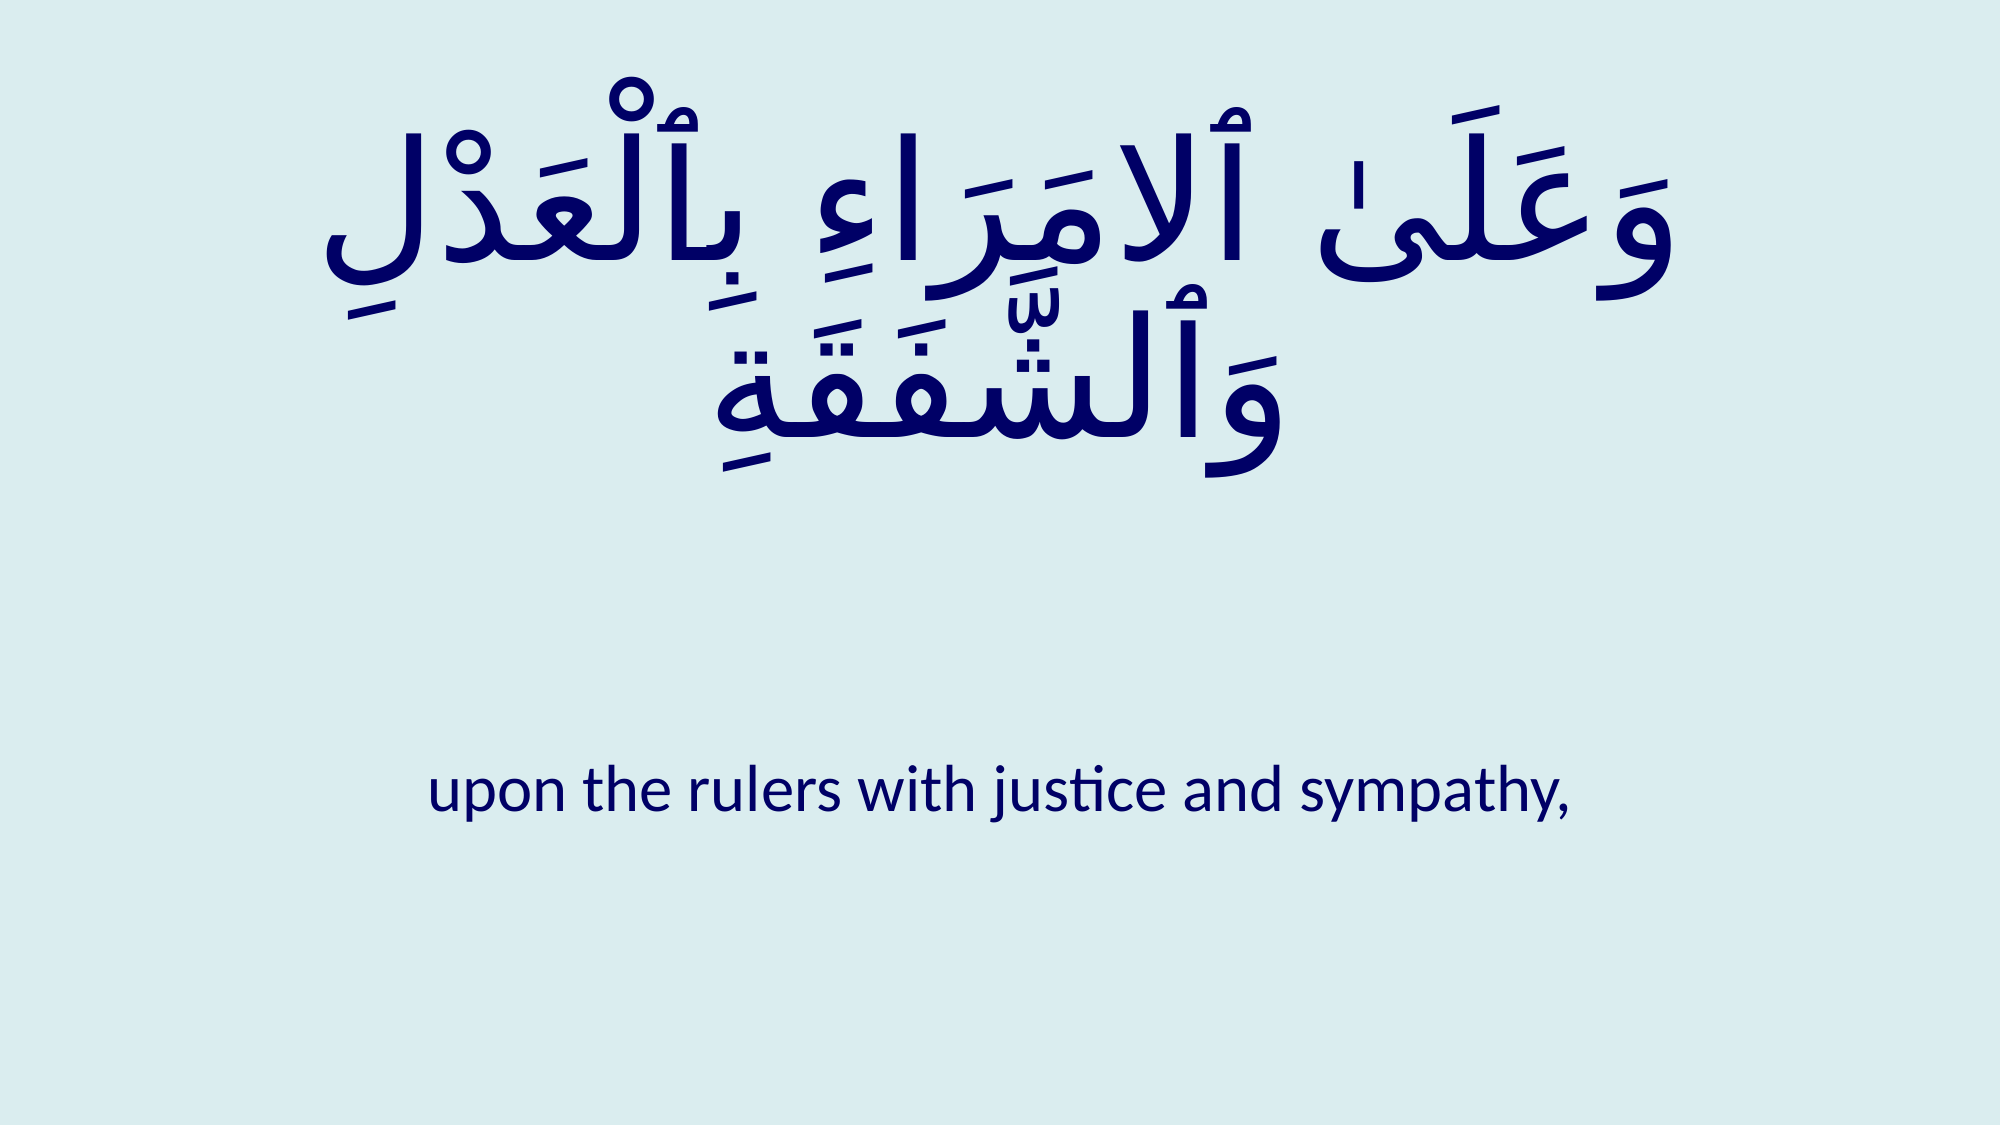

# وَعَلَىٰ ٱلامَرَاءِ بِٱلْعَدْلِ وَٱلشَّفَقَةِ
upon the rulers with justice and sympathy,